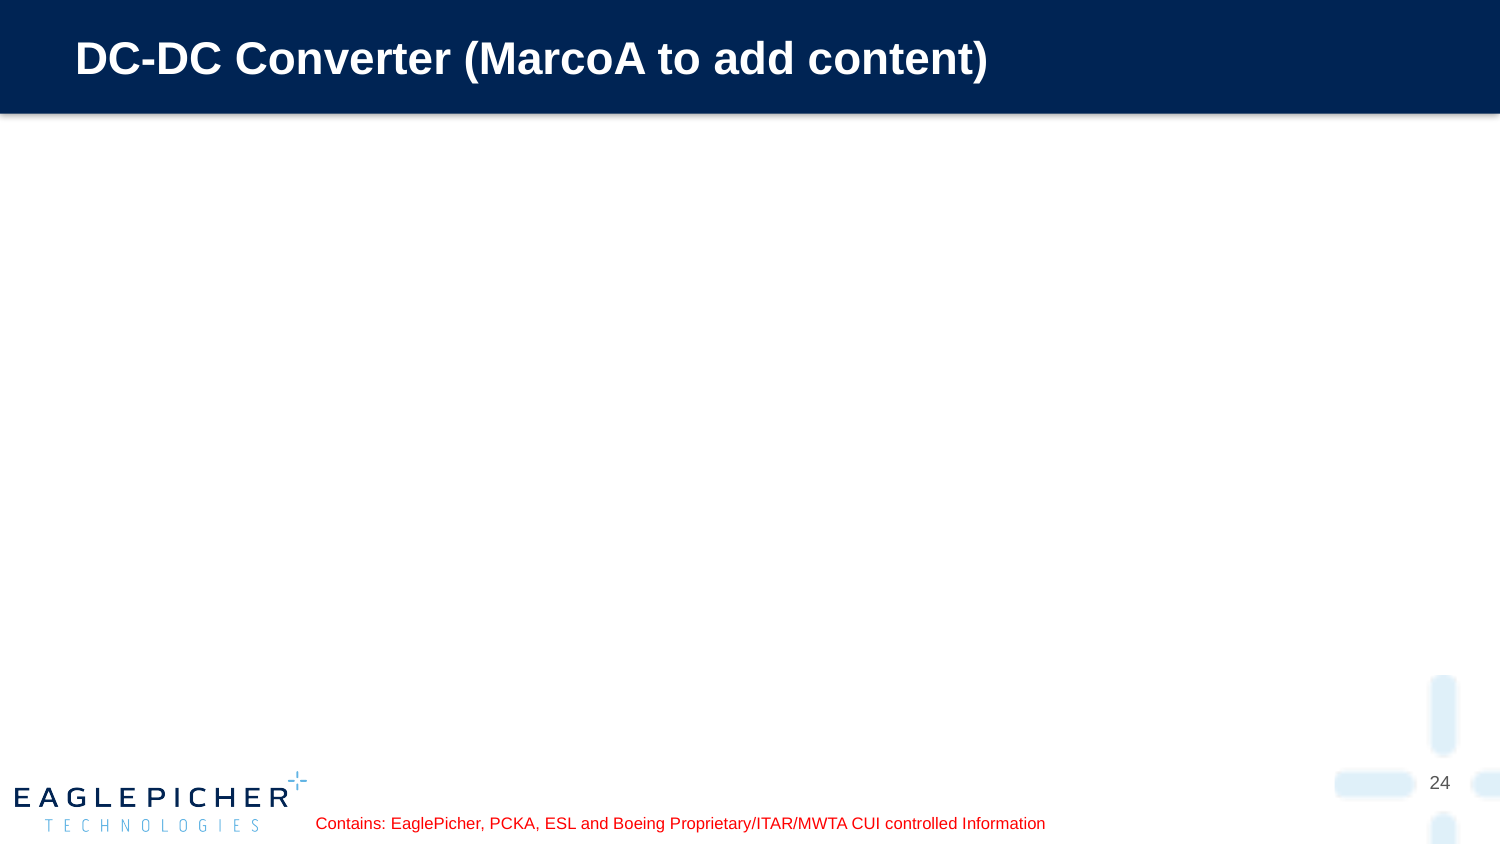

# DC-DC Converter (MarcoA to add content)